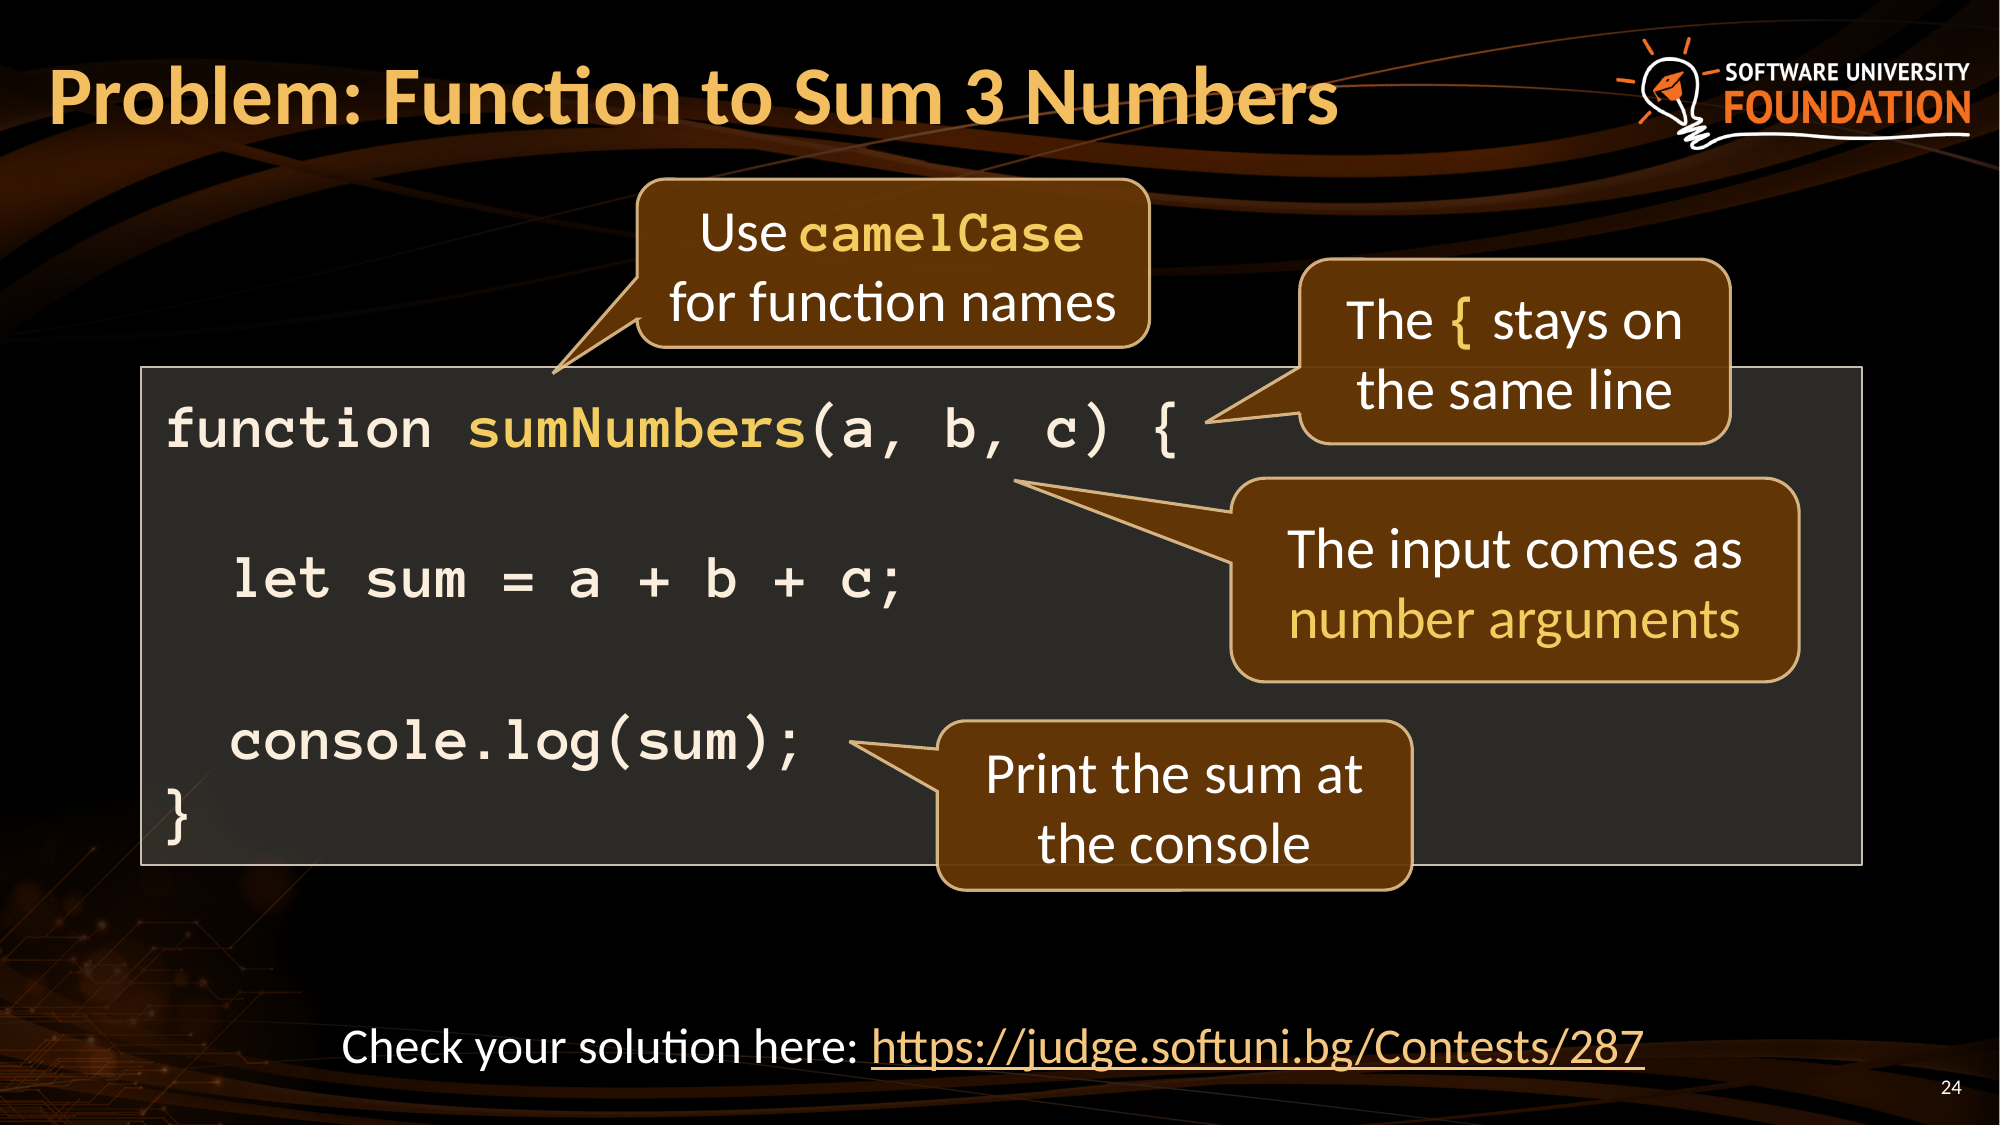

# Problem: Function to Sum 3 Numbers
Use camelCase for function names
The { stays on the same line
function sumNumbers(a, b, c) {

  let sum = a + b + c;

  console.log(sum);
}
The input comes as number arguments
Print the sum at the console
Check your solution here: https://judge.softuni.bg/Contests/287
24